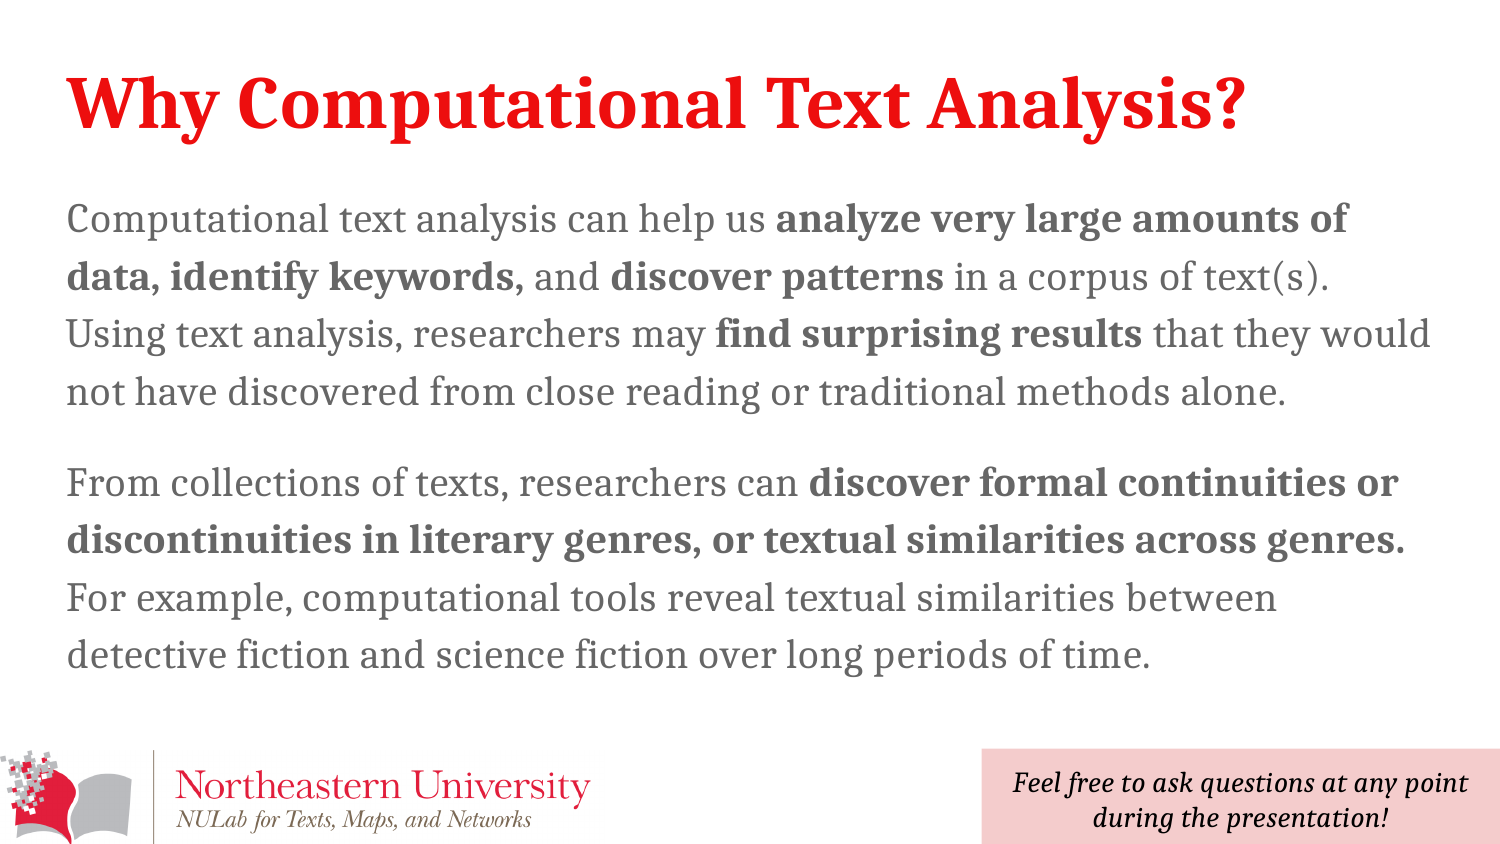

# Why Computational Text Analysis?
Computational text analysis can help us analyze very large amounts of data, identify keywords, and discover patterns in a corpus of text(s). Using text analysis, researchers may find surprising results that they would not have discovered from close reading or traditional methods alone.
From collections of texts, researchers can discover formal continuities or discontinuities in literary genres, or textual similarities across genres. For example, computational tools reveal textual similarities between detective fiction and science fiction over long periods of time.